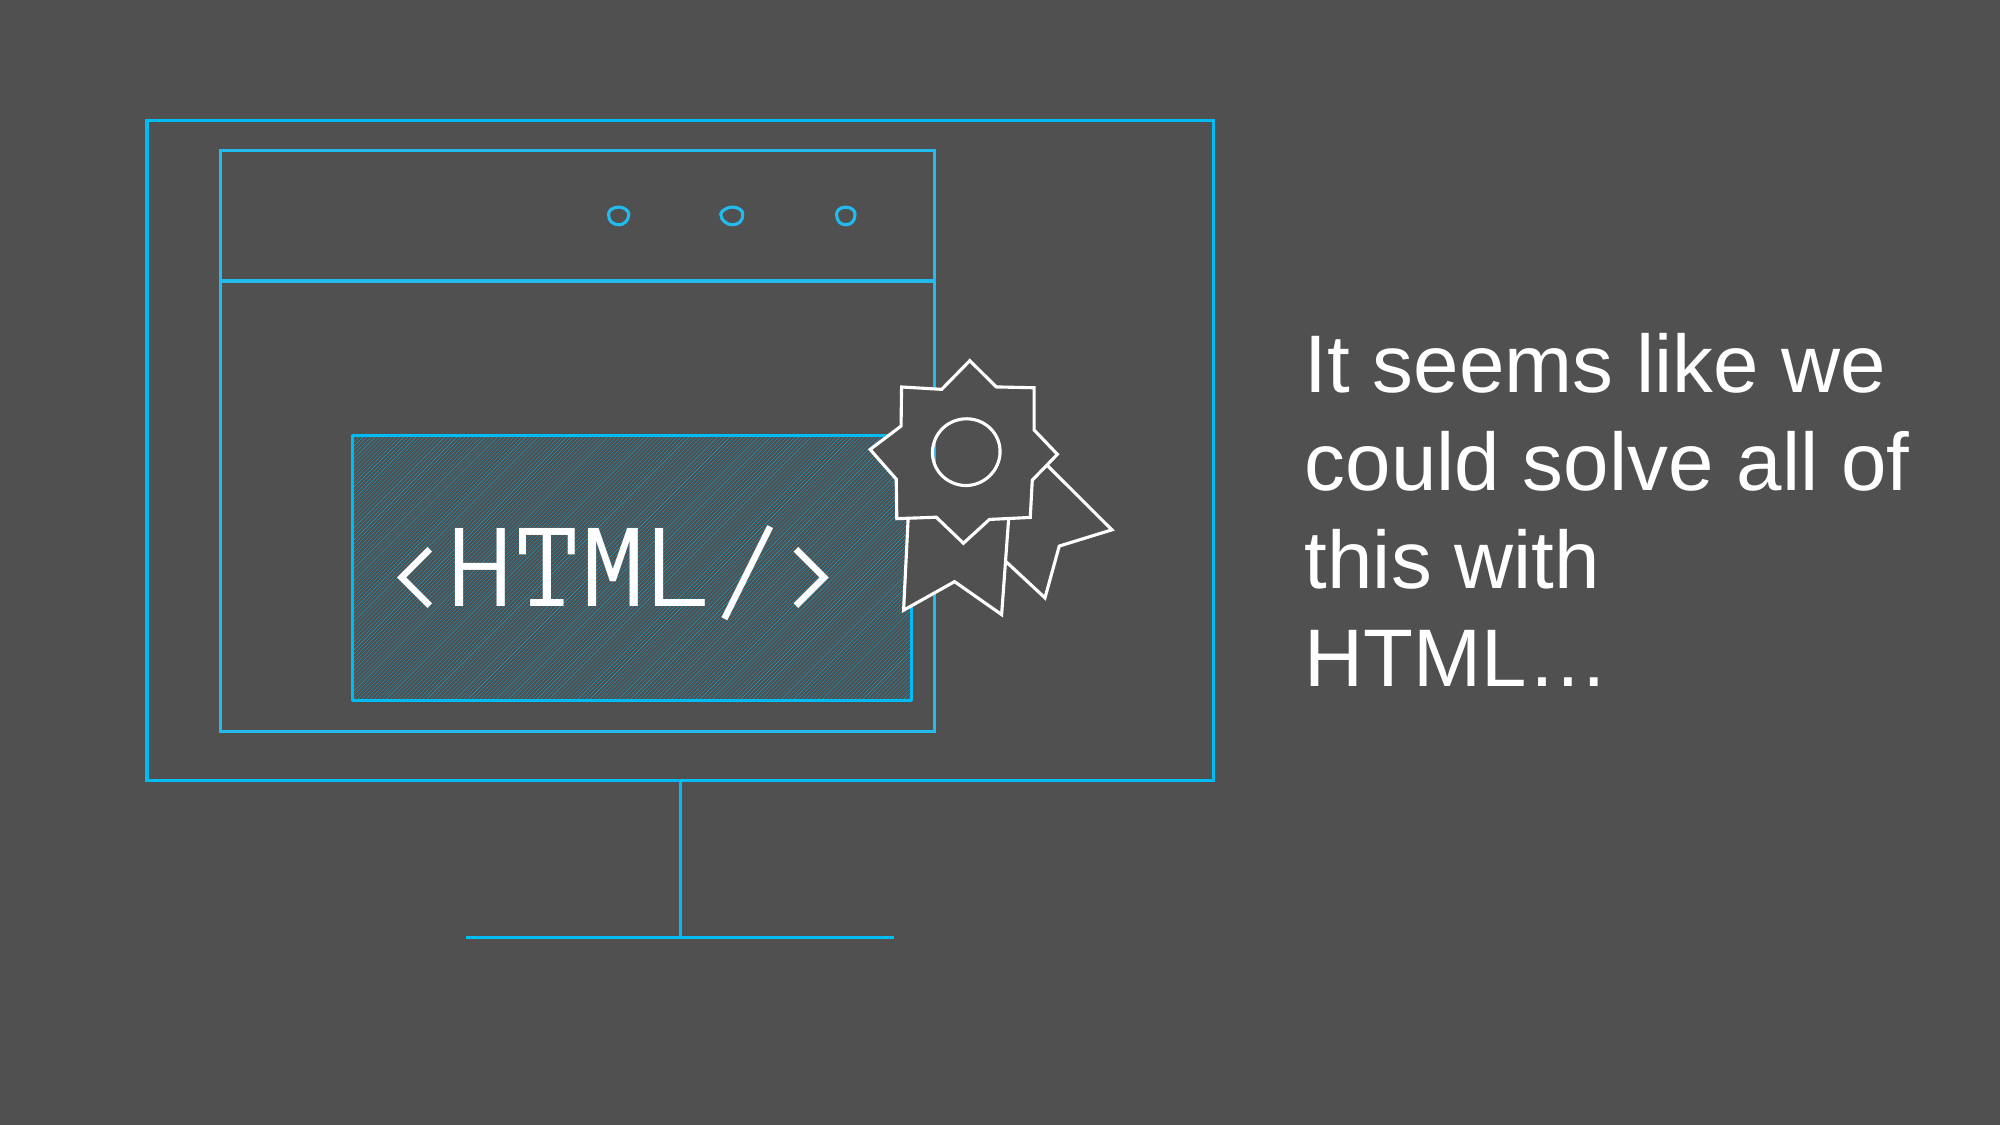

It seems like we could solve all of this with HTML…

<HTML/>